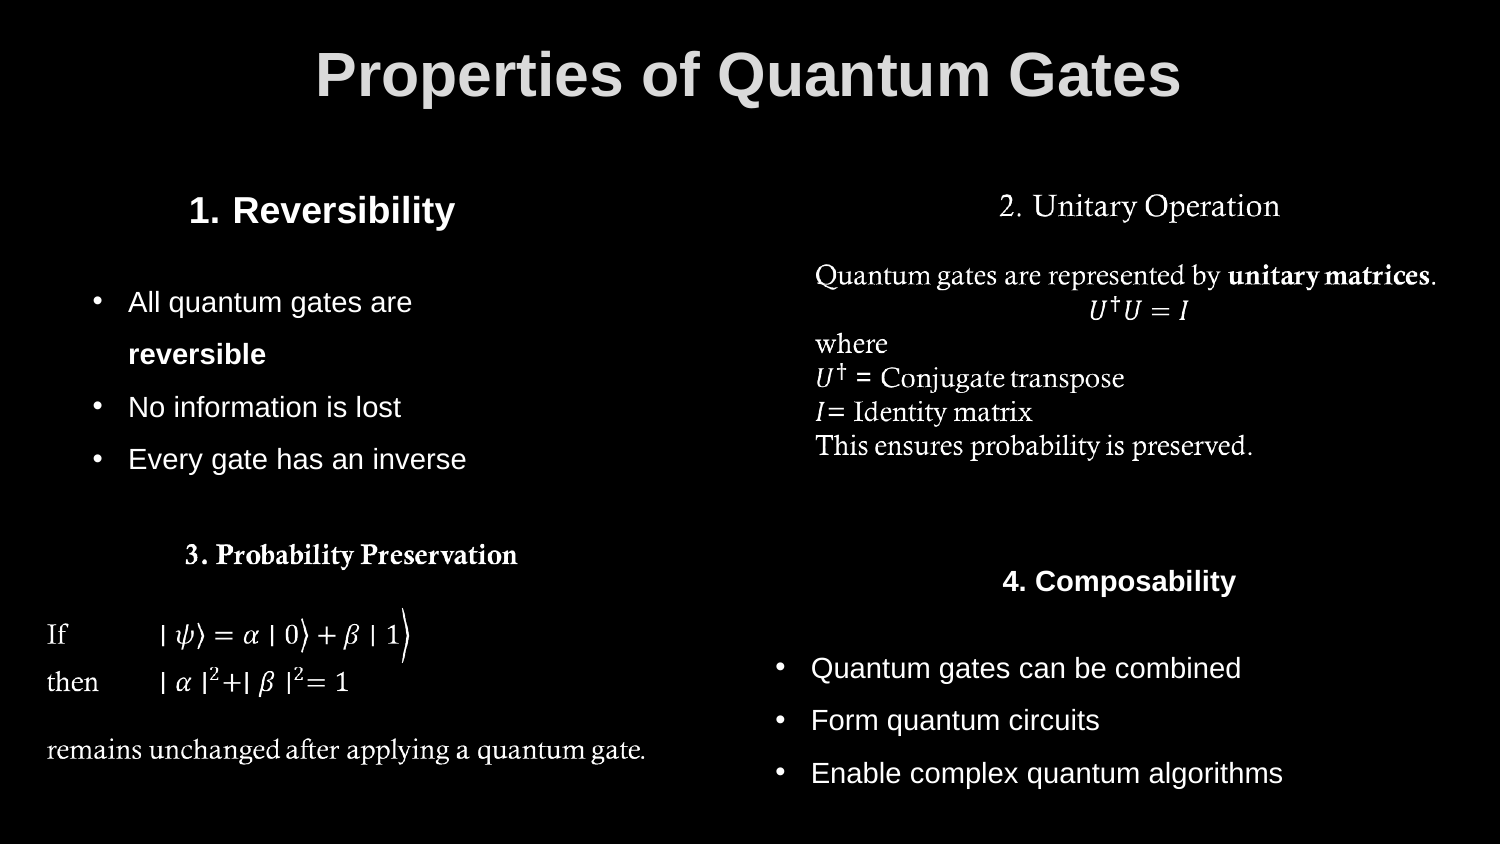

# Properties of Quantum Gates
Reversibility

All quantum gates are reversible
No information is lost
Every gate has an inverse

4. Composability

Quantum gates can be combined
Form quantum circuits
Enable complex quantum algorithms